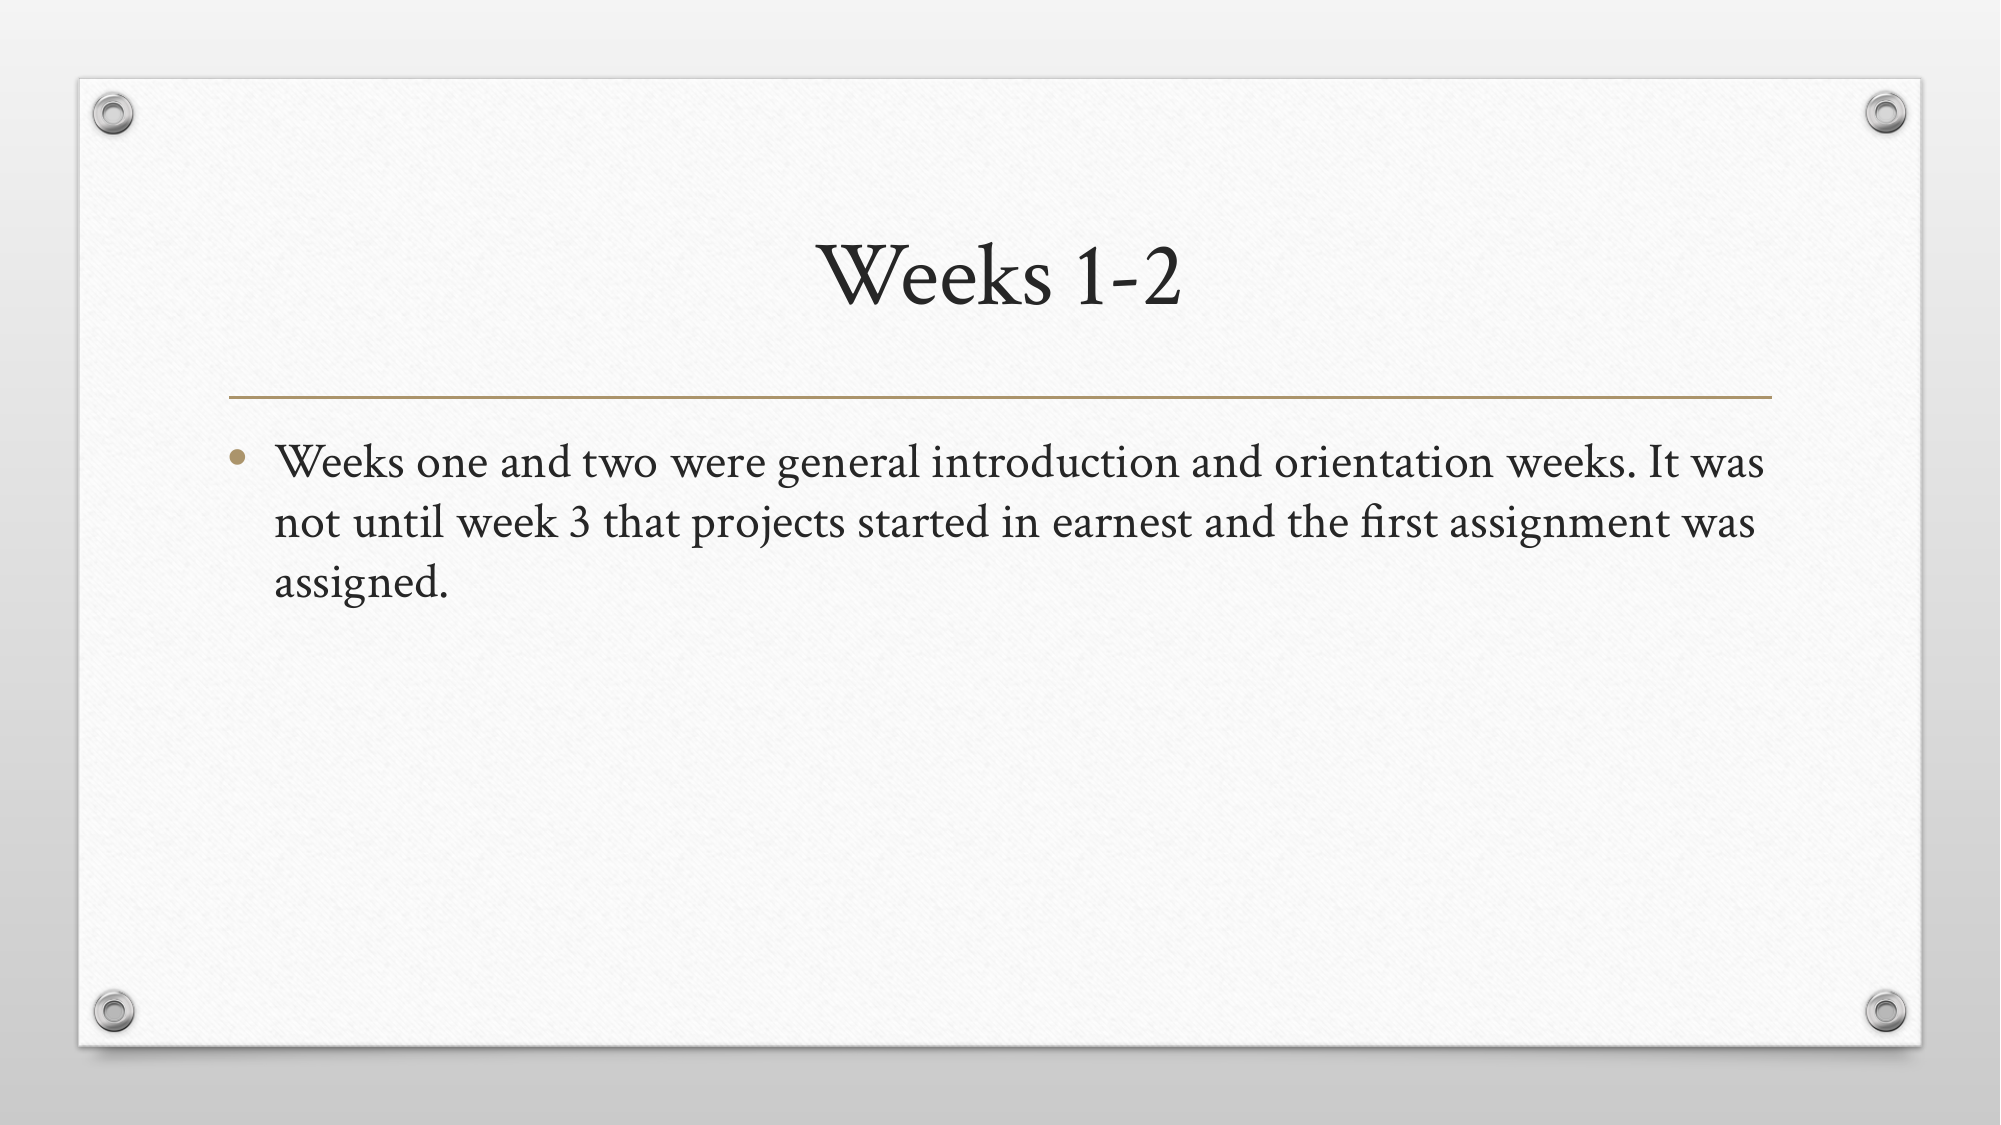

# Weeks 1-2
Weeks one and two were general introduction and orientation weeks. It was not until week 3 that projects started in earnest and the first assignment was assigned.